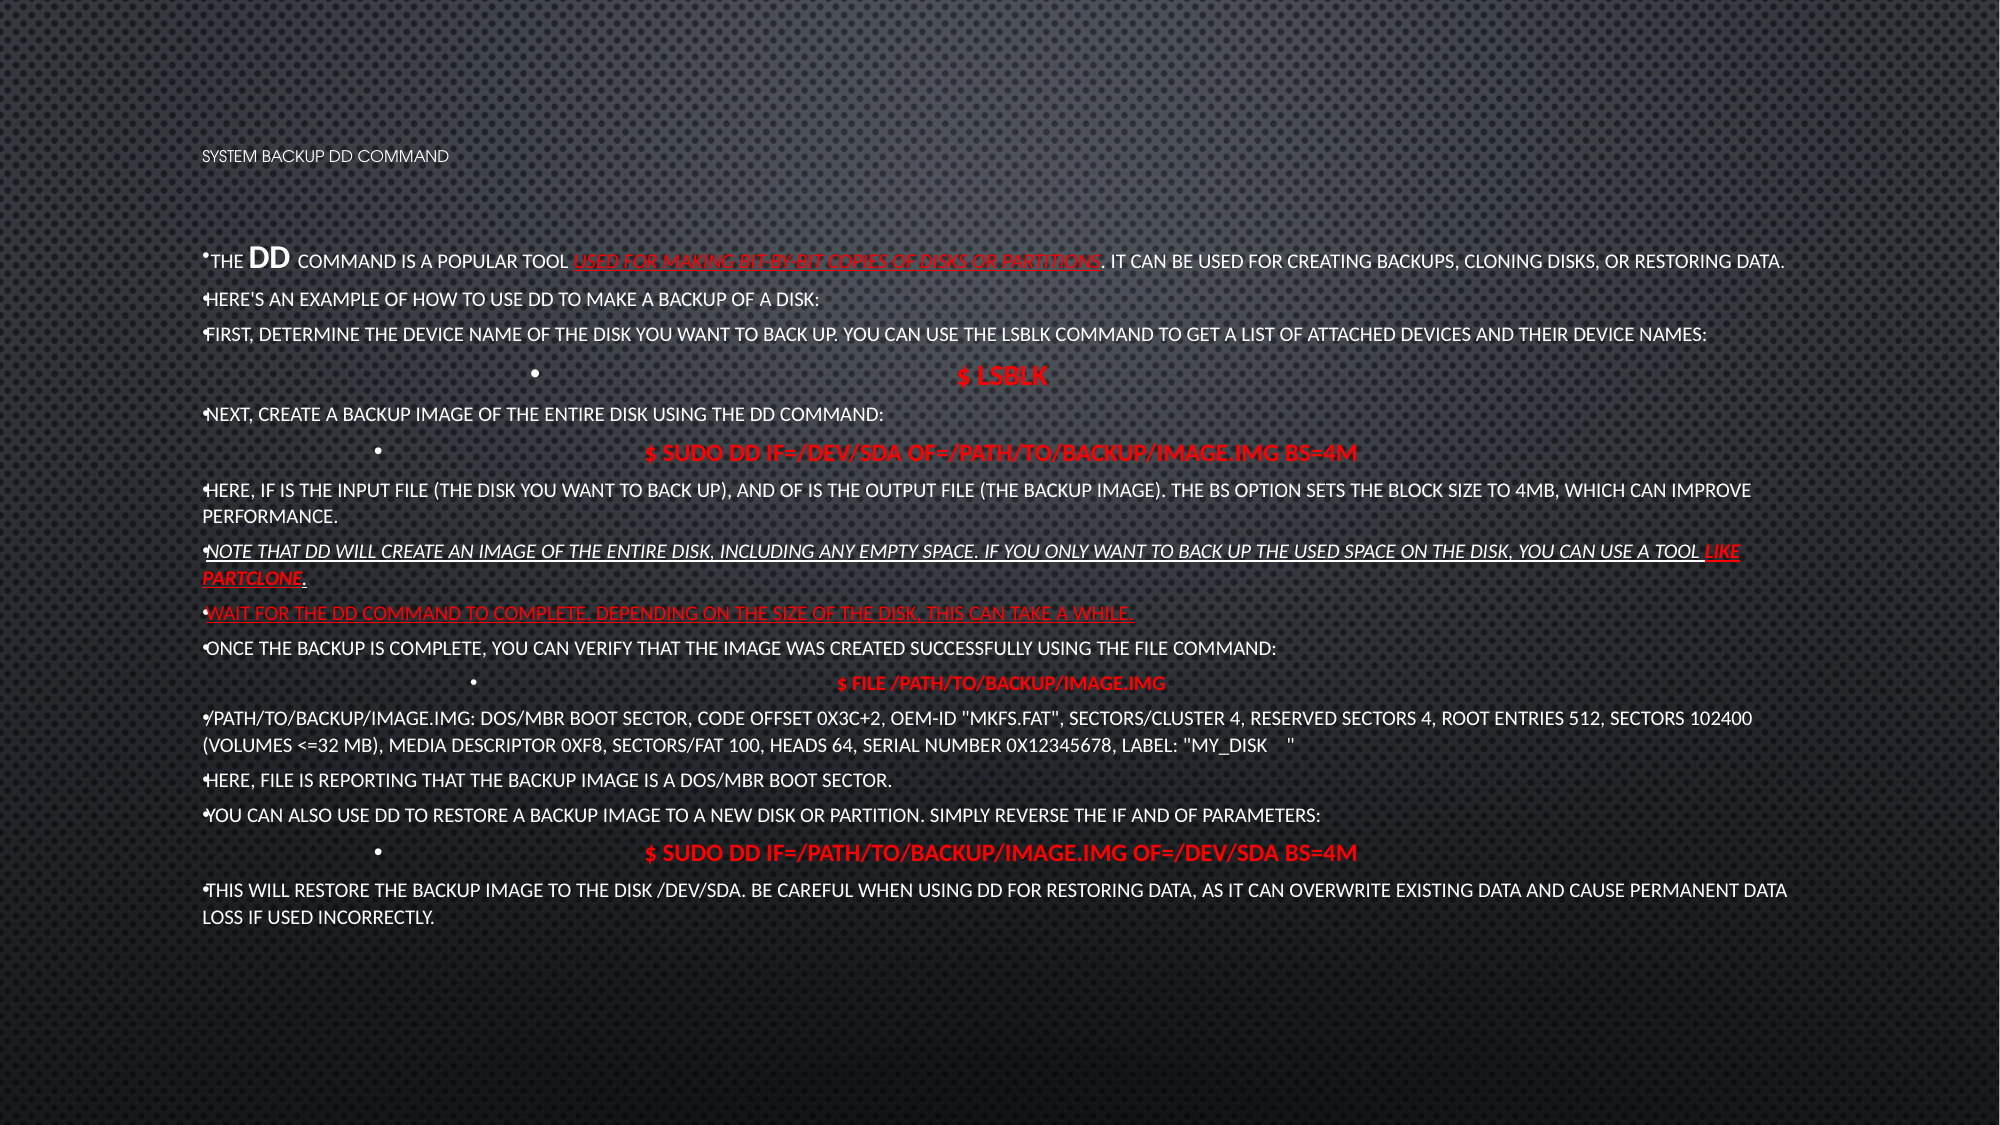

# SYSTEM BACKUP DD COMMAND
 The dd command is a popular tool used for making bit-by-bit copies of disks or partitions. It can be used for creating backups, cloning disks, or restoring data.
Here's an example of how to use dd to make a backup of a disk:
First, determine the device name of the disk you want to back up. You can use the lsblk command to get a list of attached devices and their device names:
$ lsblk
Next, create a backup image of the entire disk using the dd command:
$ sudo dd if=/dev/sda of=/path/to/backup/image.img bs=4M
Here, if is the input file (the disk you want to back up), and of is the output file (the backup image). The bs option sets the block size to 4MB, which can improve performance.
Note that dd will create an image of the entire disk, including any empty space. If you only want to back up the used space on the disk, you can use a tool like partclone.
Wait for the dd command to complete. Depending on the size of the disk, this can take a while.
Once the backup is complete, you can verify that the image was created successfully using the file command:
$ file /path/to/backup/image.img
/path/to/backup/image.img: DOS/MBR boot sector, code offset 0x3c+2, OEM-ID "mkfs.fat", sectors/cluster 4, reserved sectors 4, root entries 512, sectors 102400 (volumes <=32 MB), Media descriptor 0xf8, sectors/FAT 100, heads 64, serial number 0x12345678, label: "MY_DISK    "
Here, file is reporting that the backup image is a DOS/MBR boot sector.
You can also use dd to restore a backup image to a new disk or partition. Simply reverse the if and of parameters:
$ sudo dd if=/path/to/backup/image.img of=/dev/sda bs=4M
This will restore the backup image to the disk /dev/sda. Be careful when using dd for restoring data, as it can overwrite existing data and cause permanent data loss if used incorrectly.